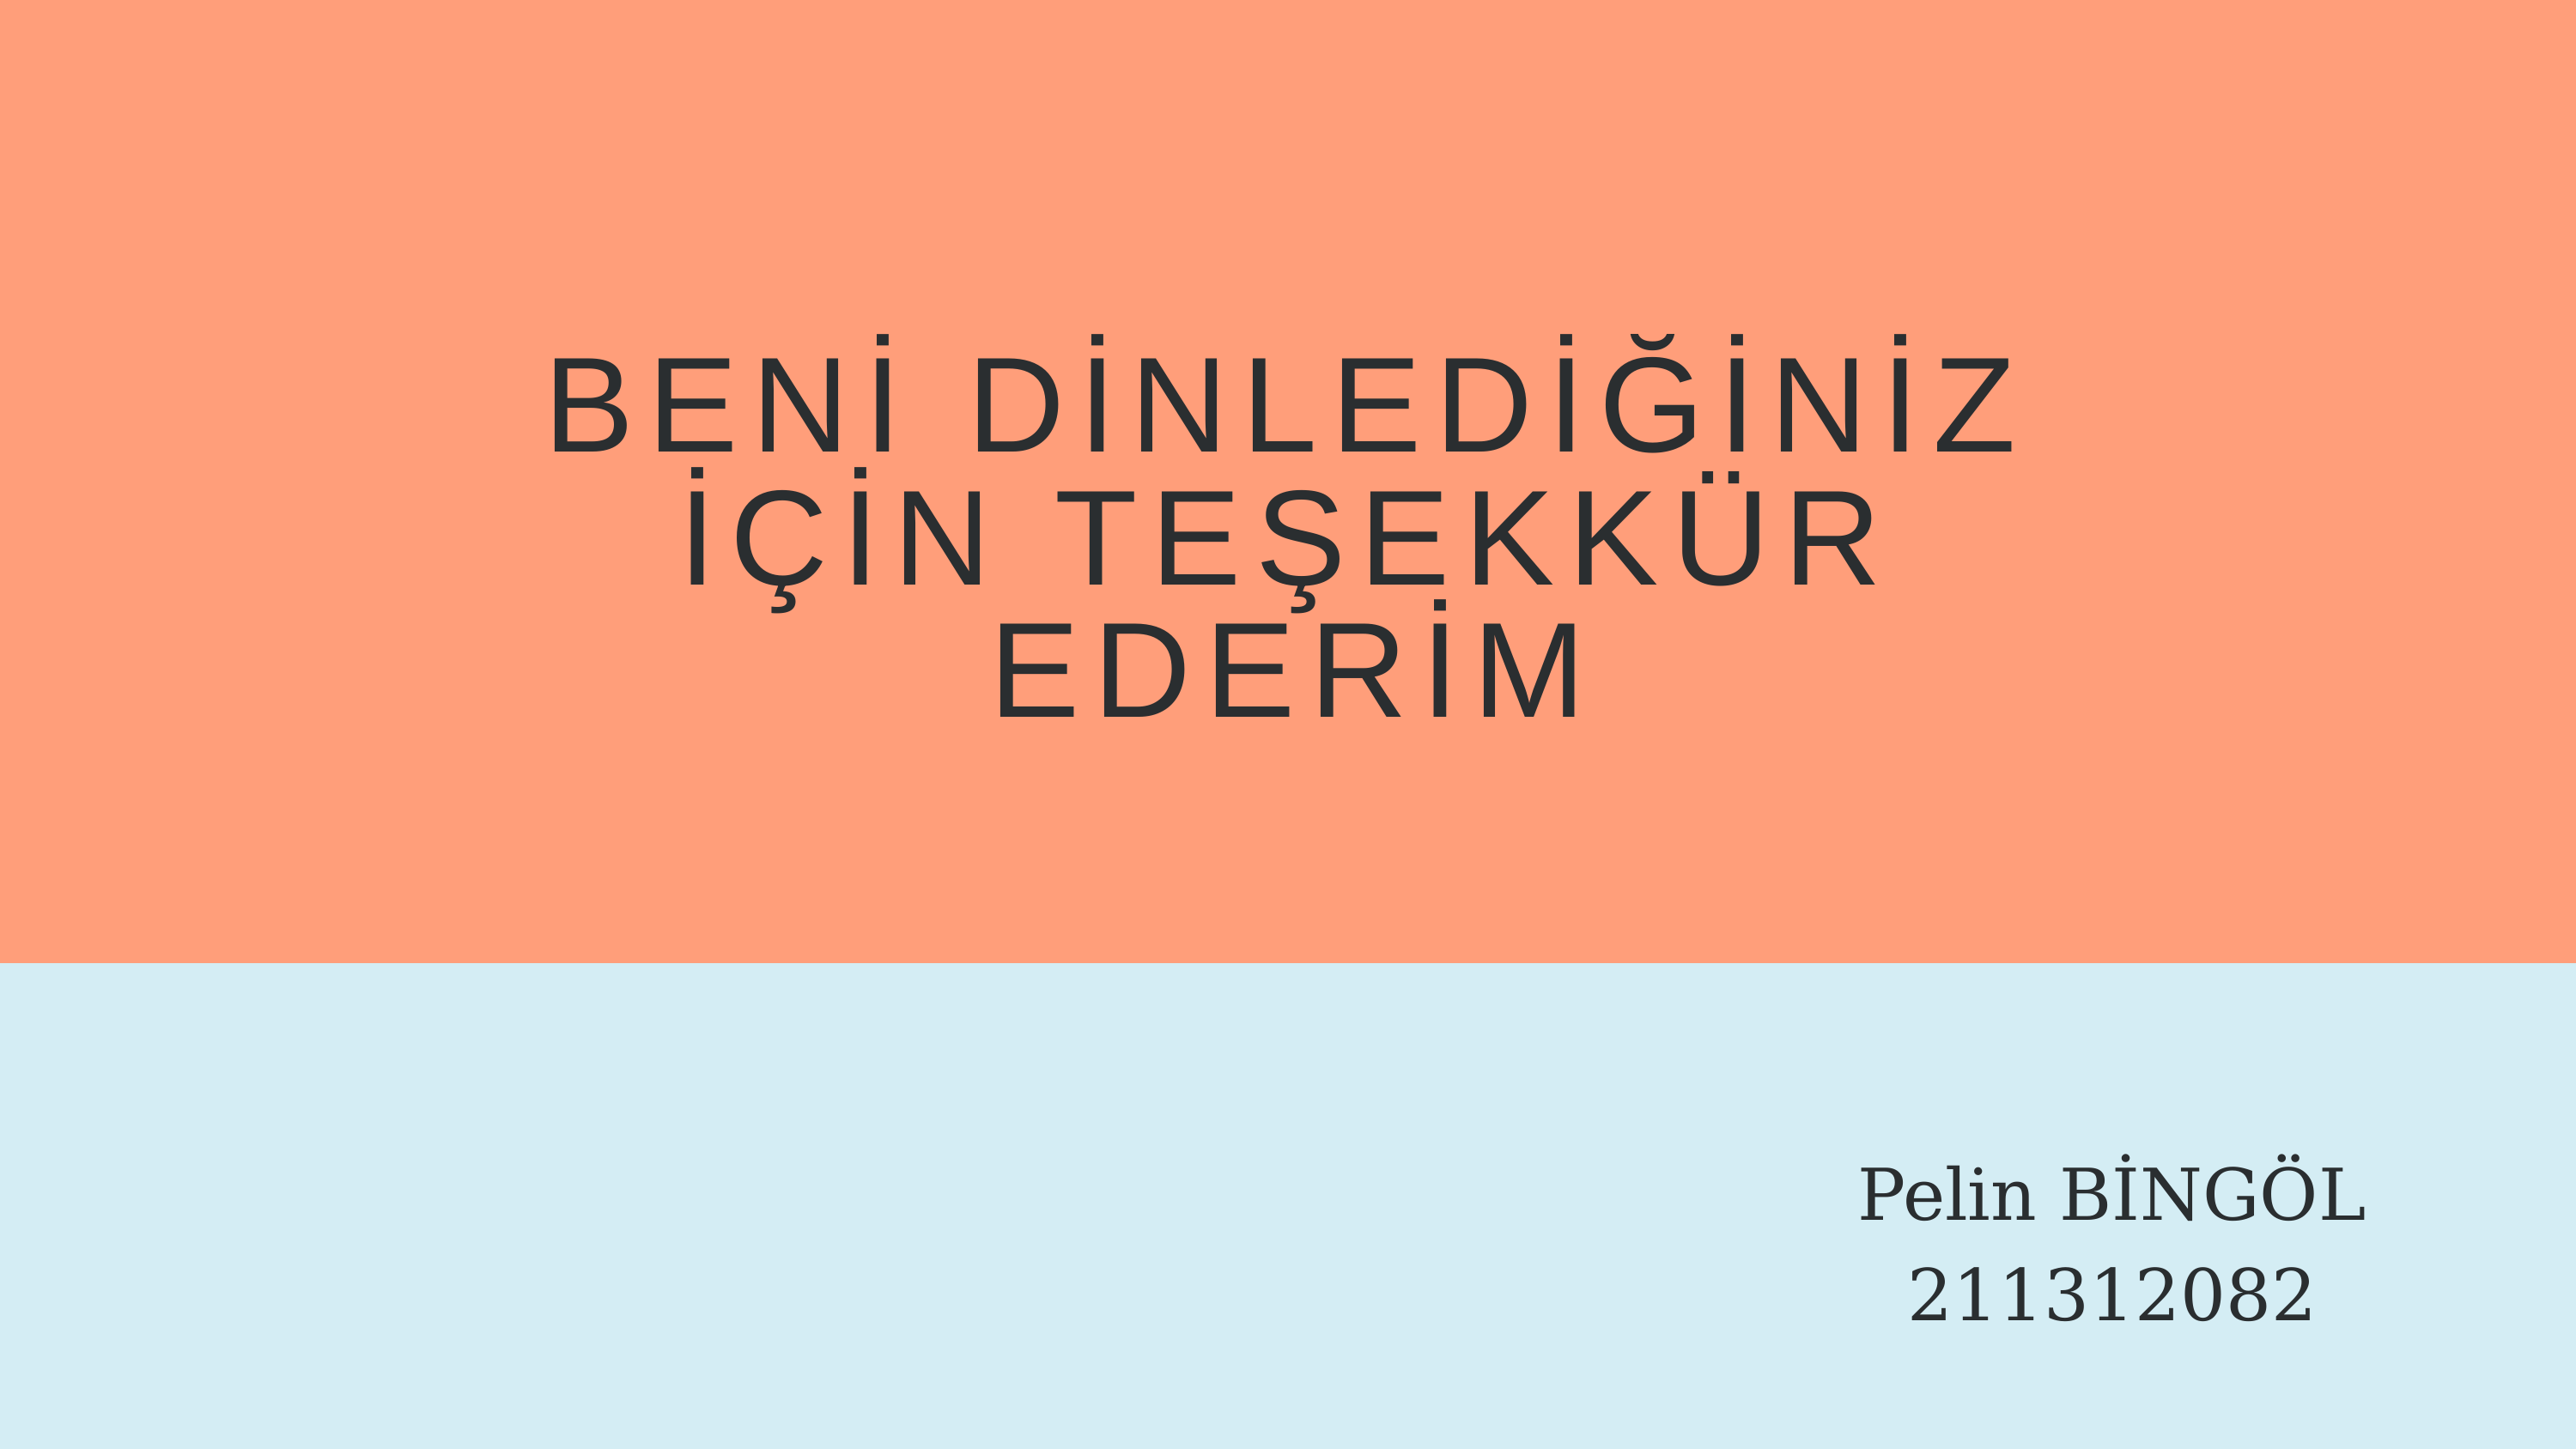

BENİ DİNLEDİĞİNİZ İÇİN TEŞEKKÜR EDERİM
Pelin BİNGÖL
211312082